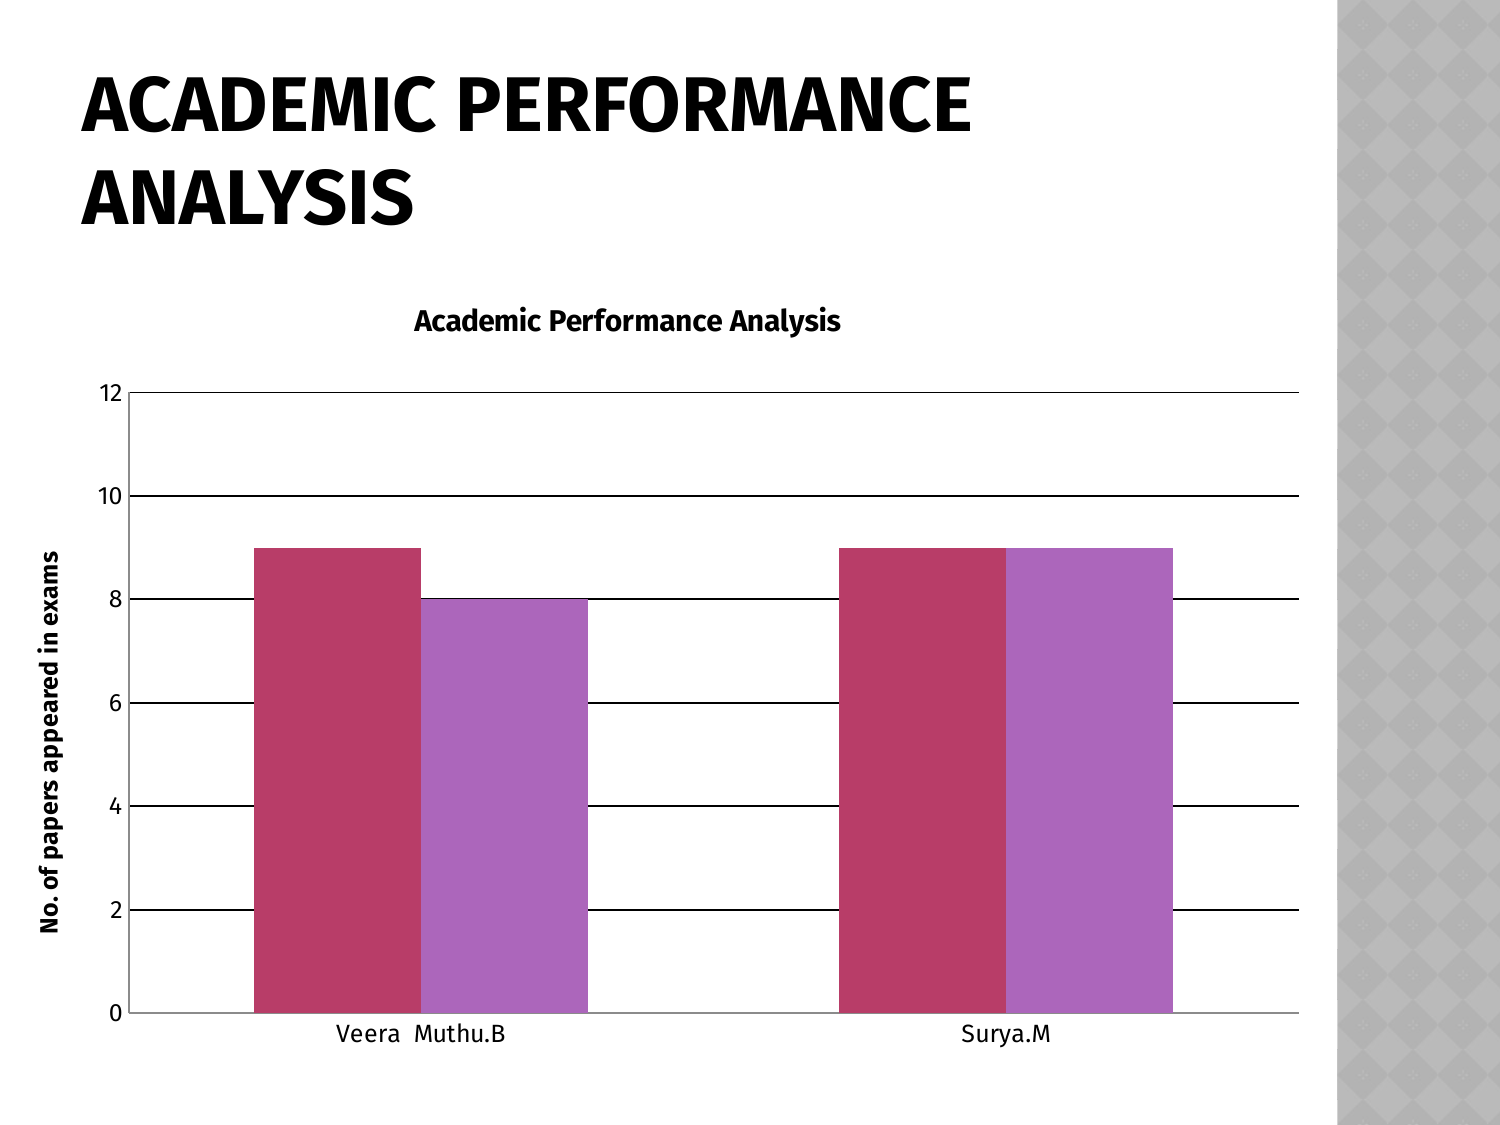

# Academic Performance Analysis

### Chart: Academic Performance Analysis

| Category | Appeared | Cleared |
|---|---|---|
| Veera  Muthu.B
 | 9.0 | 8.0 |
| Surya.M

 | 9.0 | 9.0 |